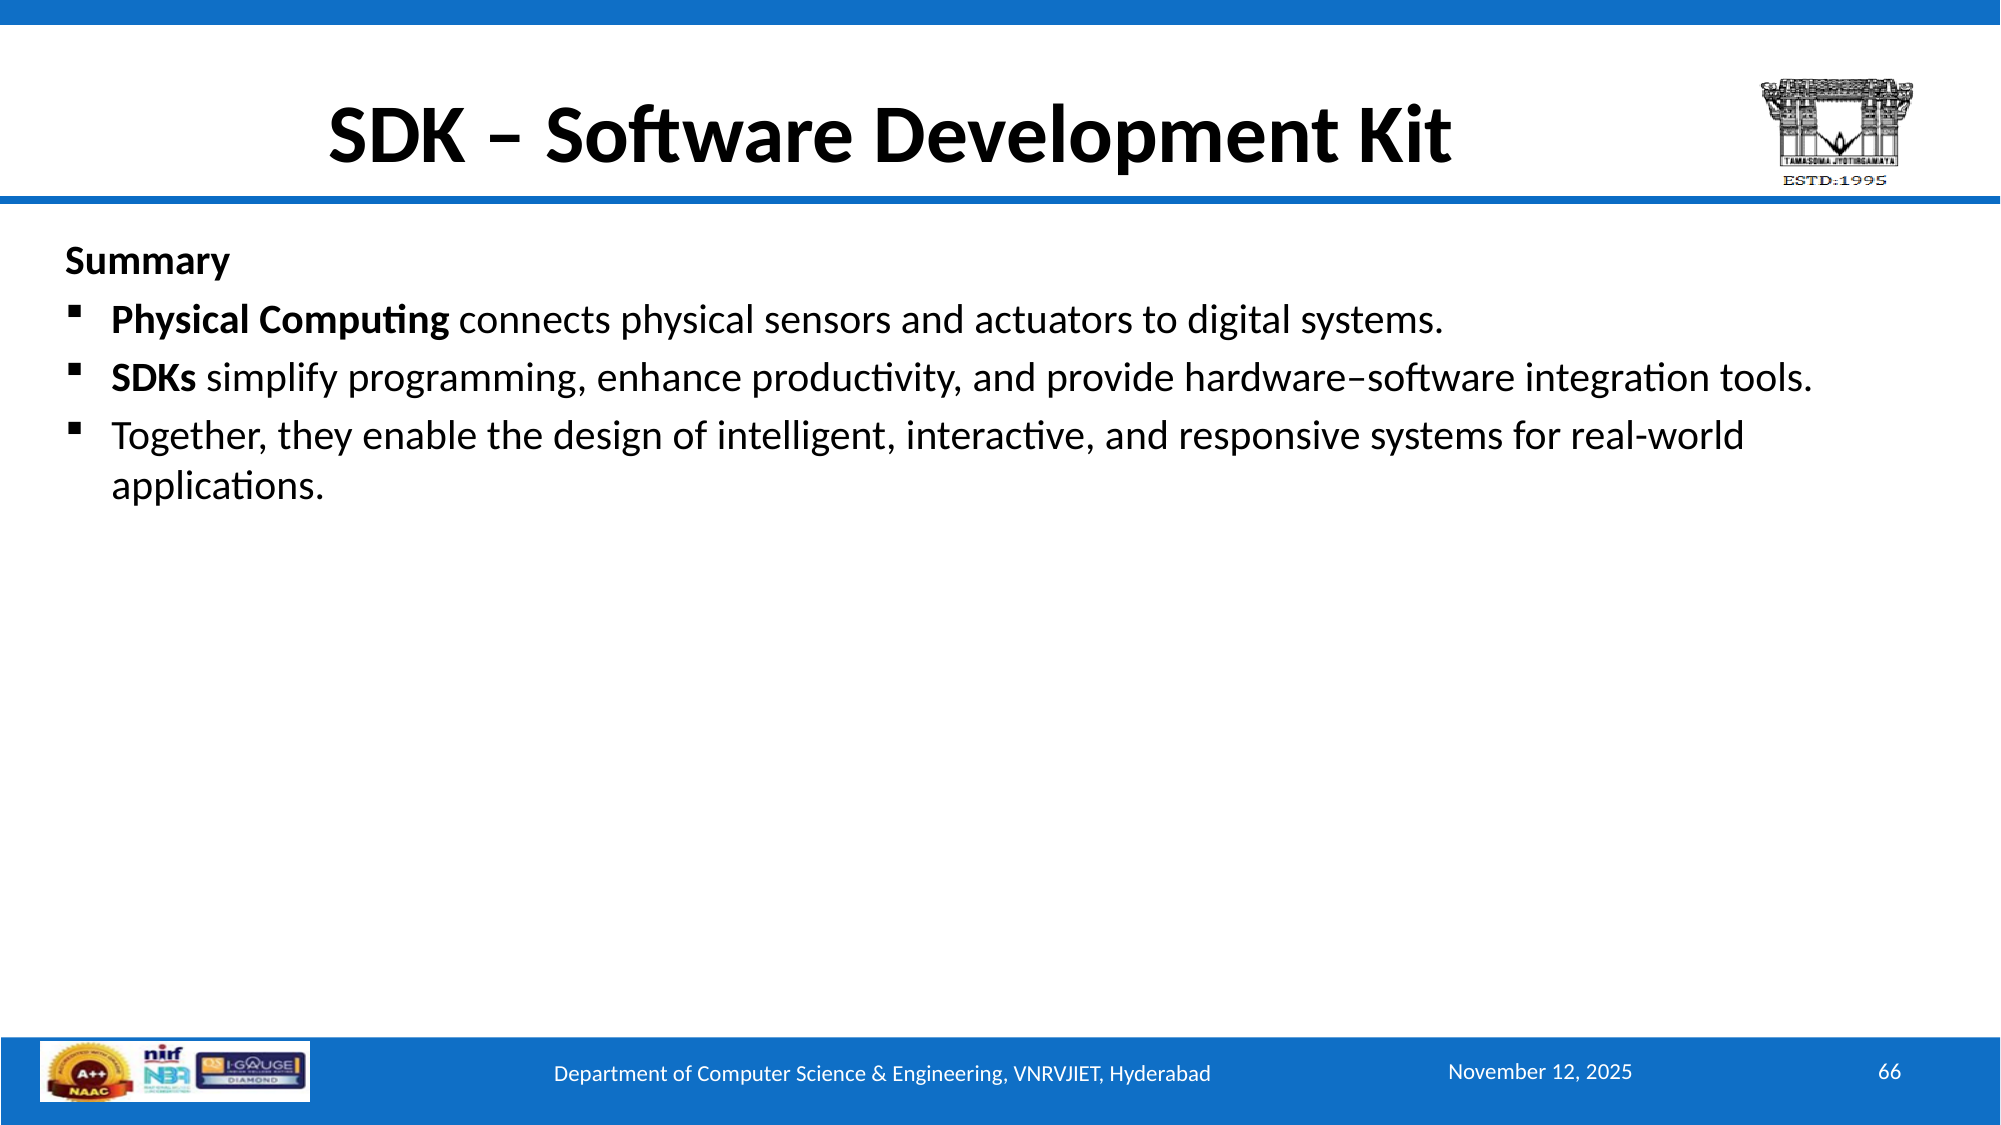

# SDK – Software Development Kit
Summary
Physical Computing connects physical sensors and actuators to digital systems.
SDKs simplify programming, enhance productivity, and provide hardware–software integration tools.
Together, they enable the design of intelligent, interactive, and responsive systems for real-world applications.

November 12, 2025
66
Department of Computer Science & Engineering, VNRVJIET, Hyderabad